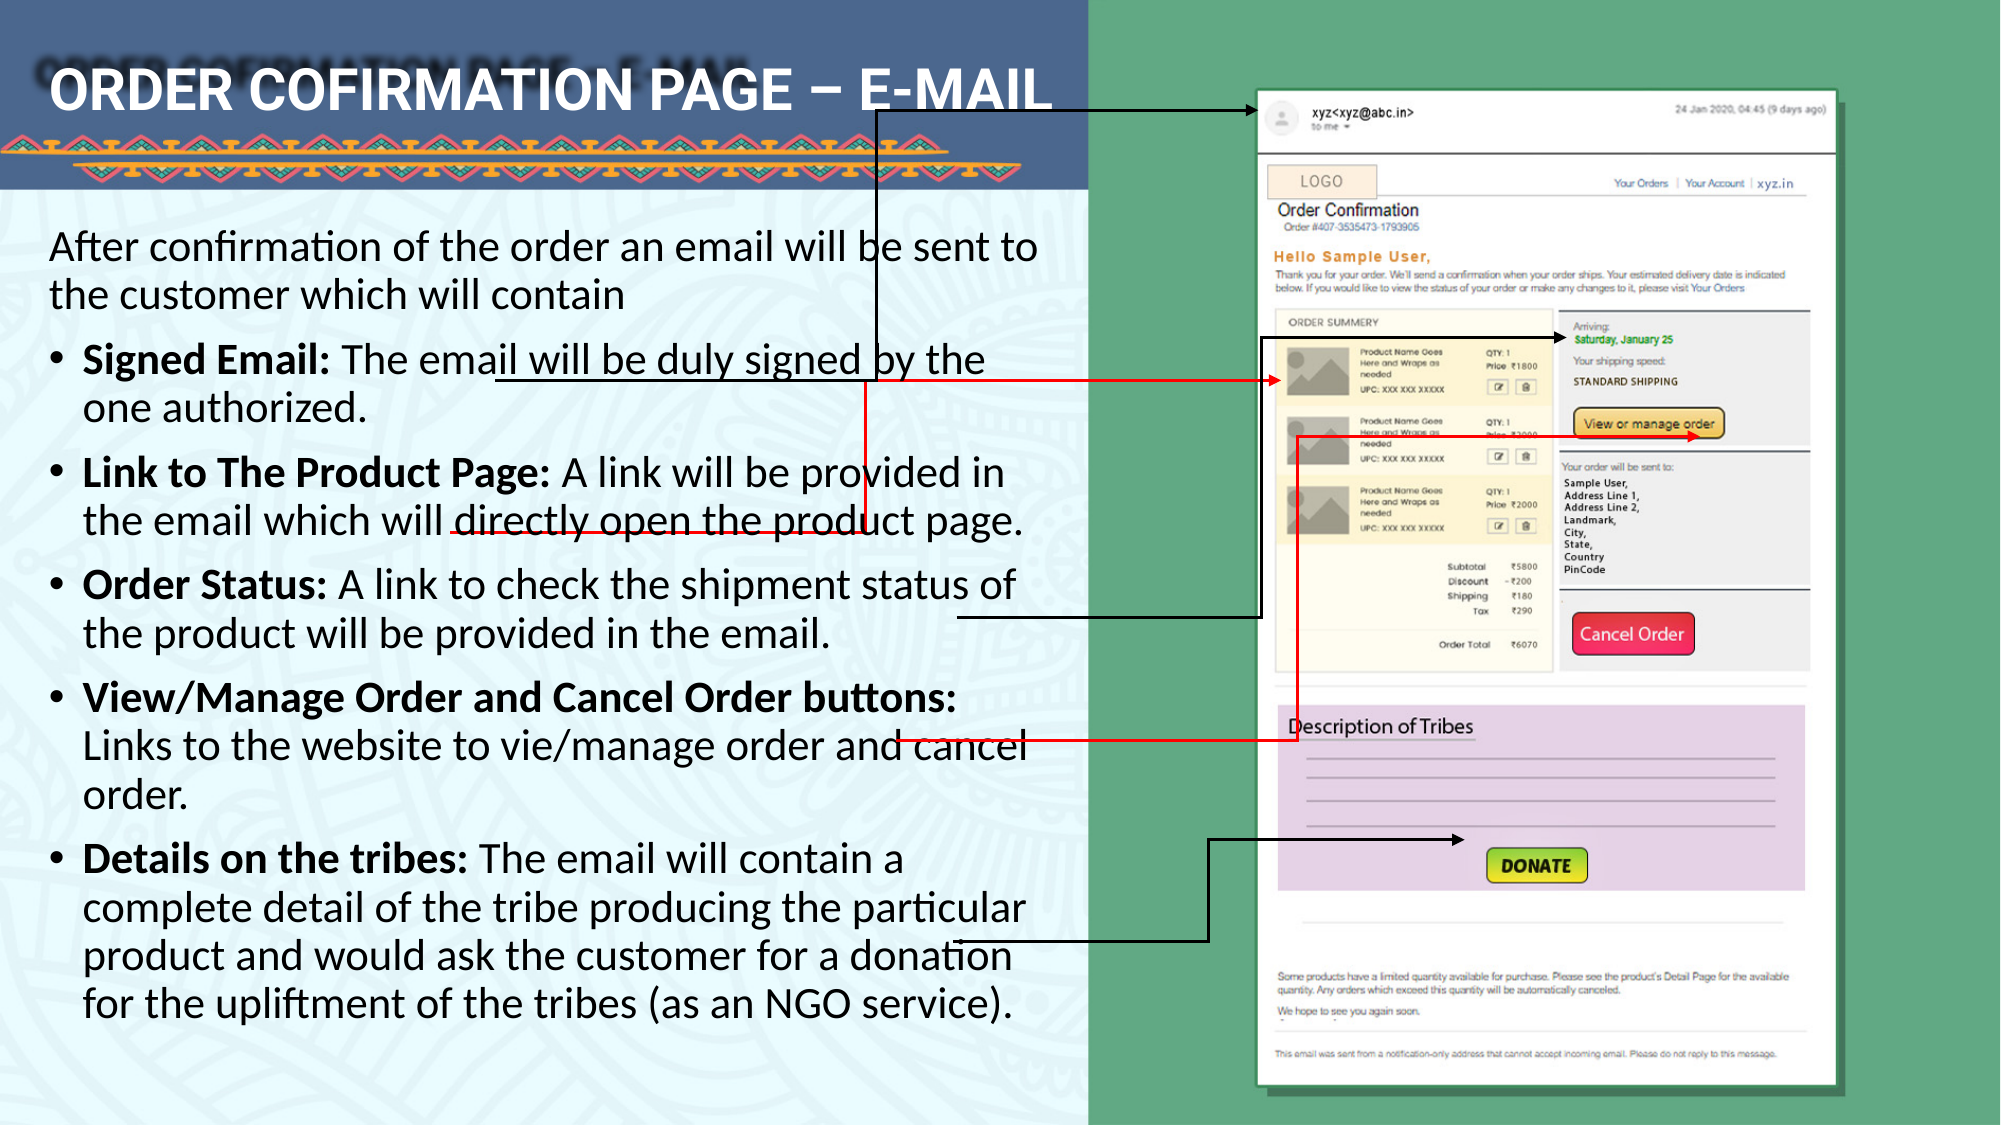

# ORDER COFIRMATION PAGE – E-MAIL
After confirmation of the order an email will be sent to the customer which will contain
Signed Email: The email will be duly signed by the one authorized.
Link to The Product Page: A link will be provided in the email which will directly open the product page.
Order Status: A link to check the shipment status of the product will be provided in the email.
View/Manage Order and Cancel Order buttons: Links to the website to vie/manage order and cancel order.
Details on the tribes: The email will contain a complete detail of the tribe producing the particular product and would ask the customer for a donation for the upliftment of the tribes (as an NGO service).